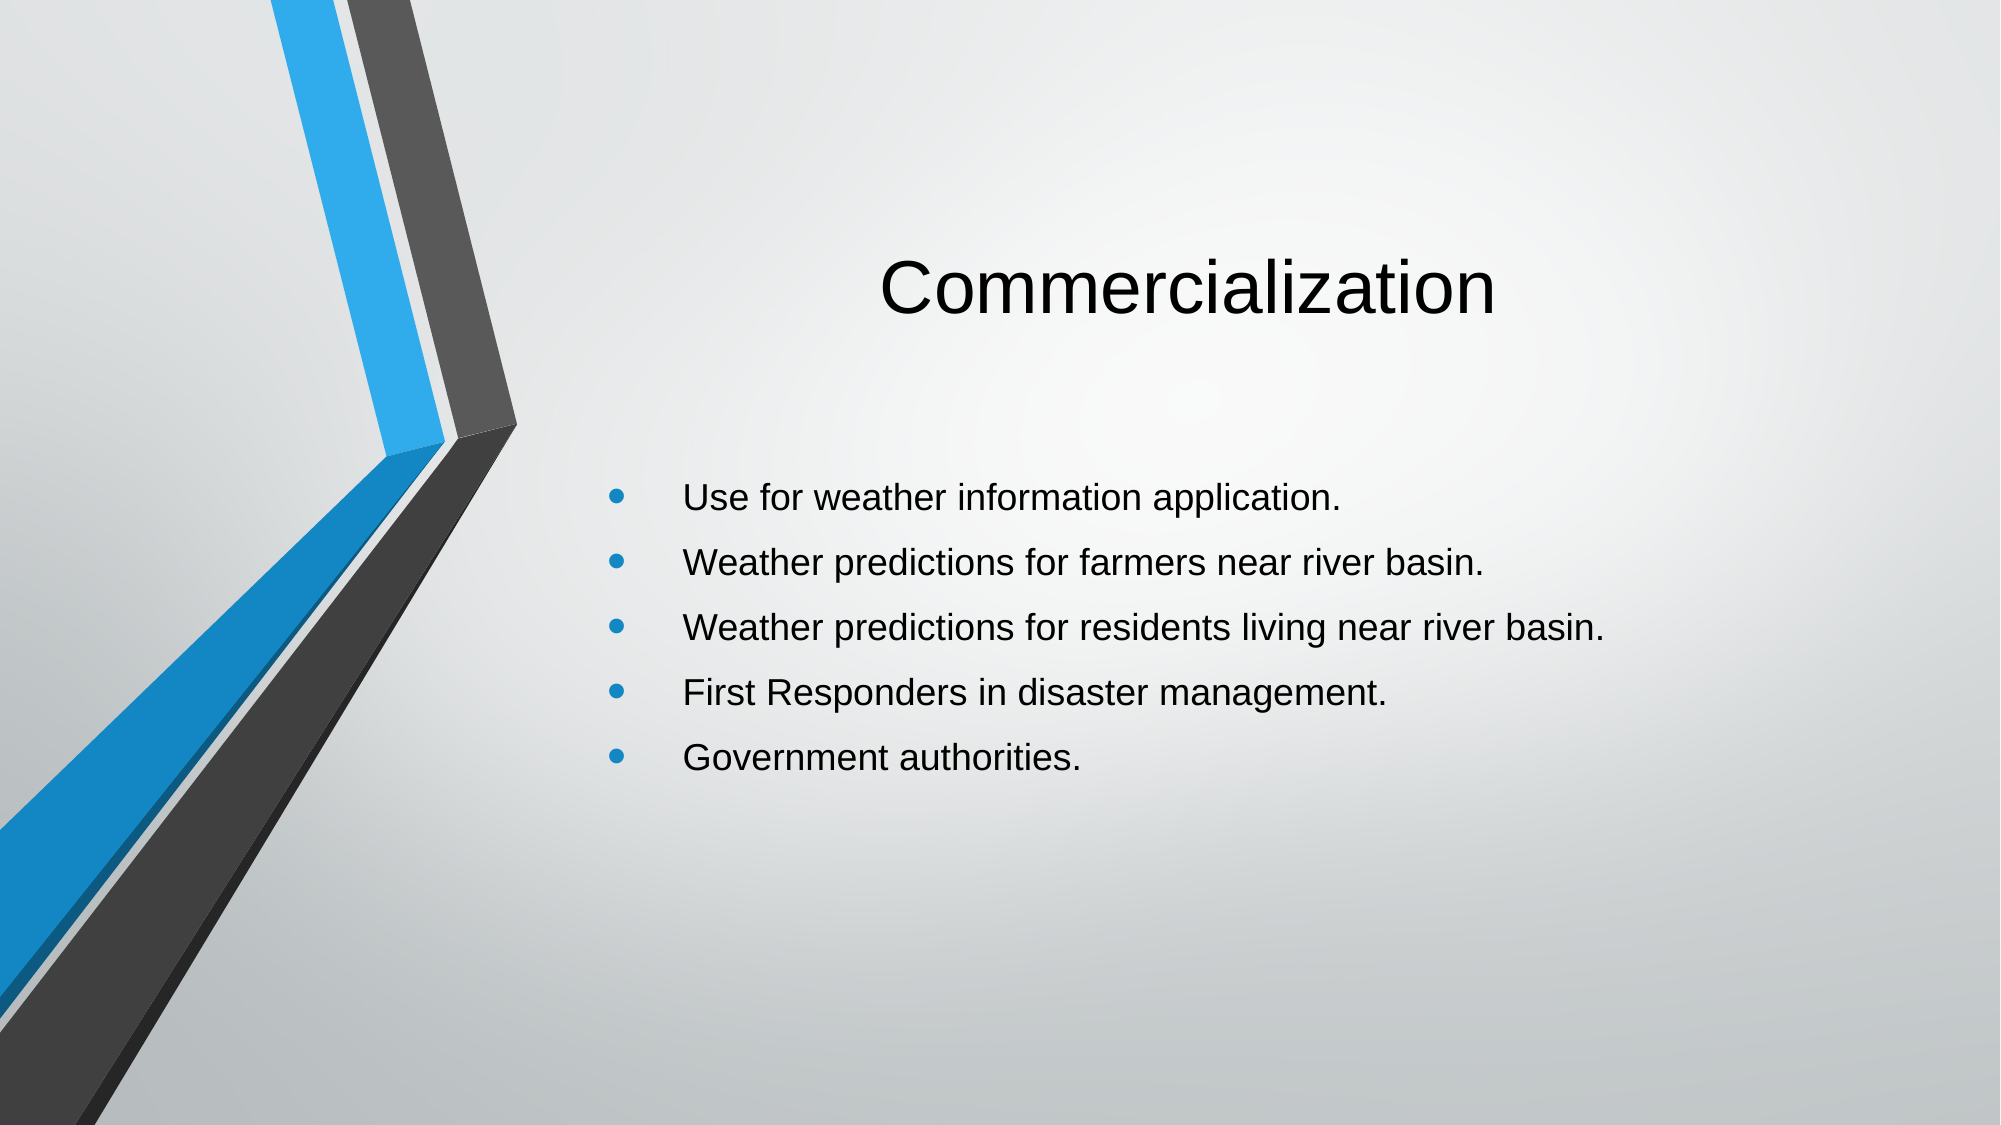

# Commercialization

Use for weather information application.
Weather predictions for farmers near river basin.
Weather predictions for residents living near river basin.
First Responders in disaster management.
Government authorities.